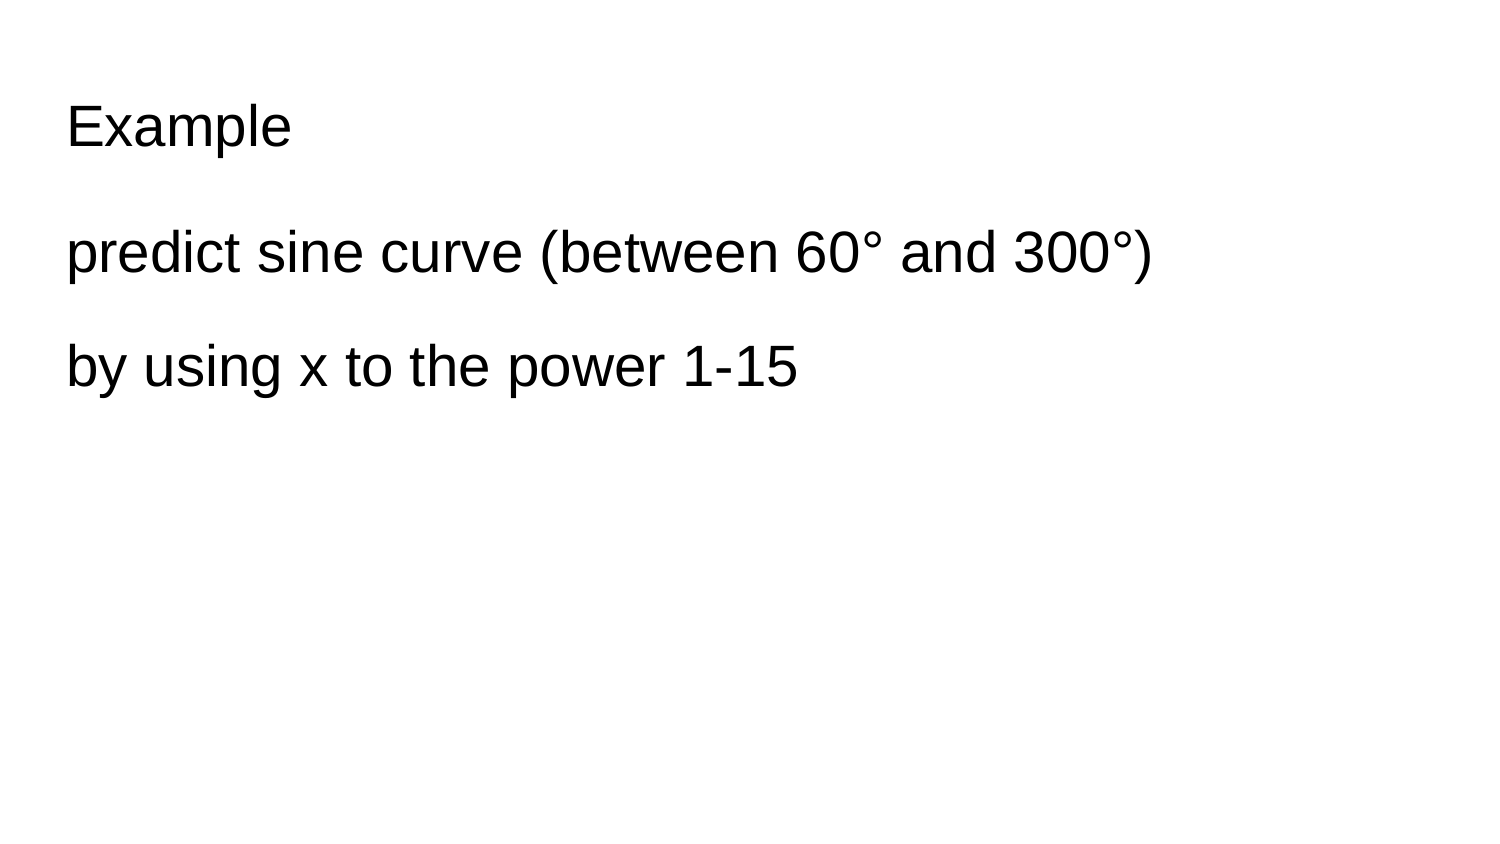

# Example
predict sine curve (between 60° and 300°)
by using x to the power 1-15